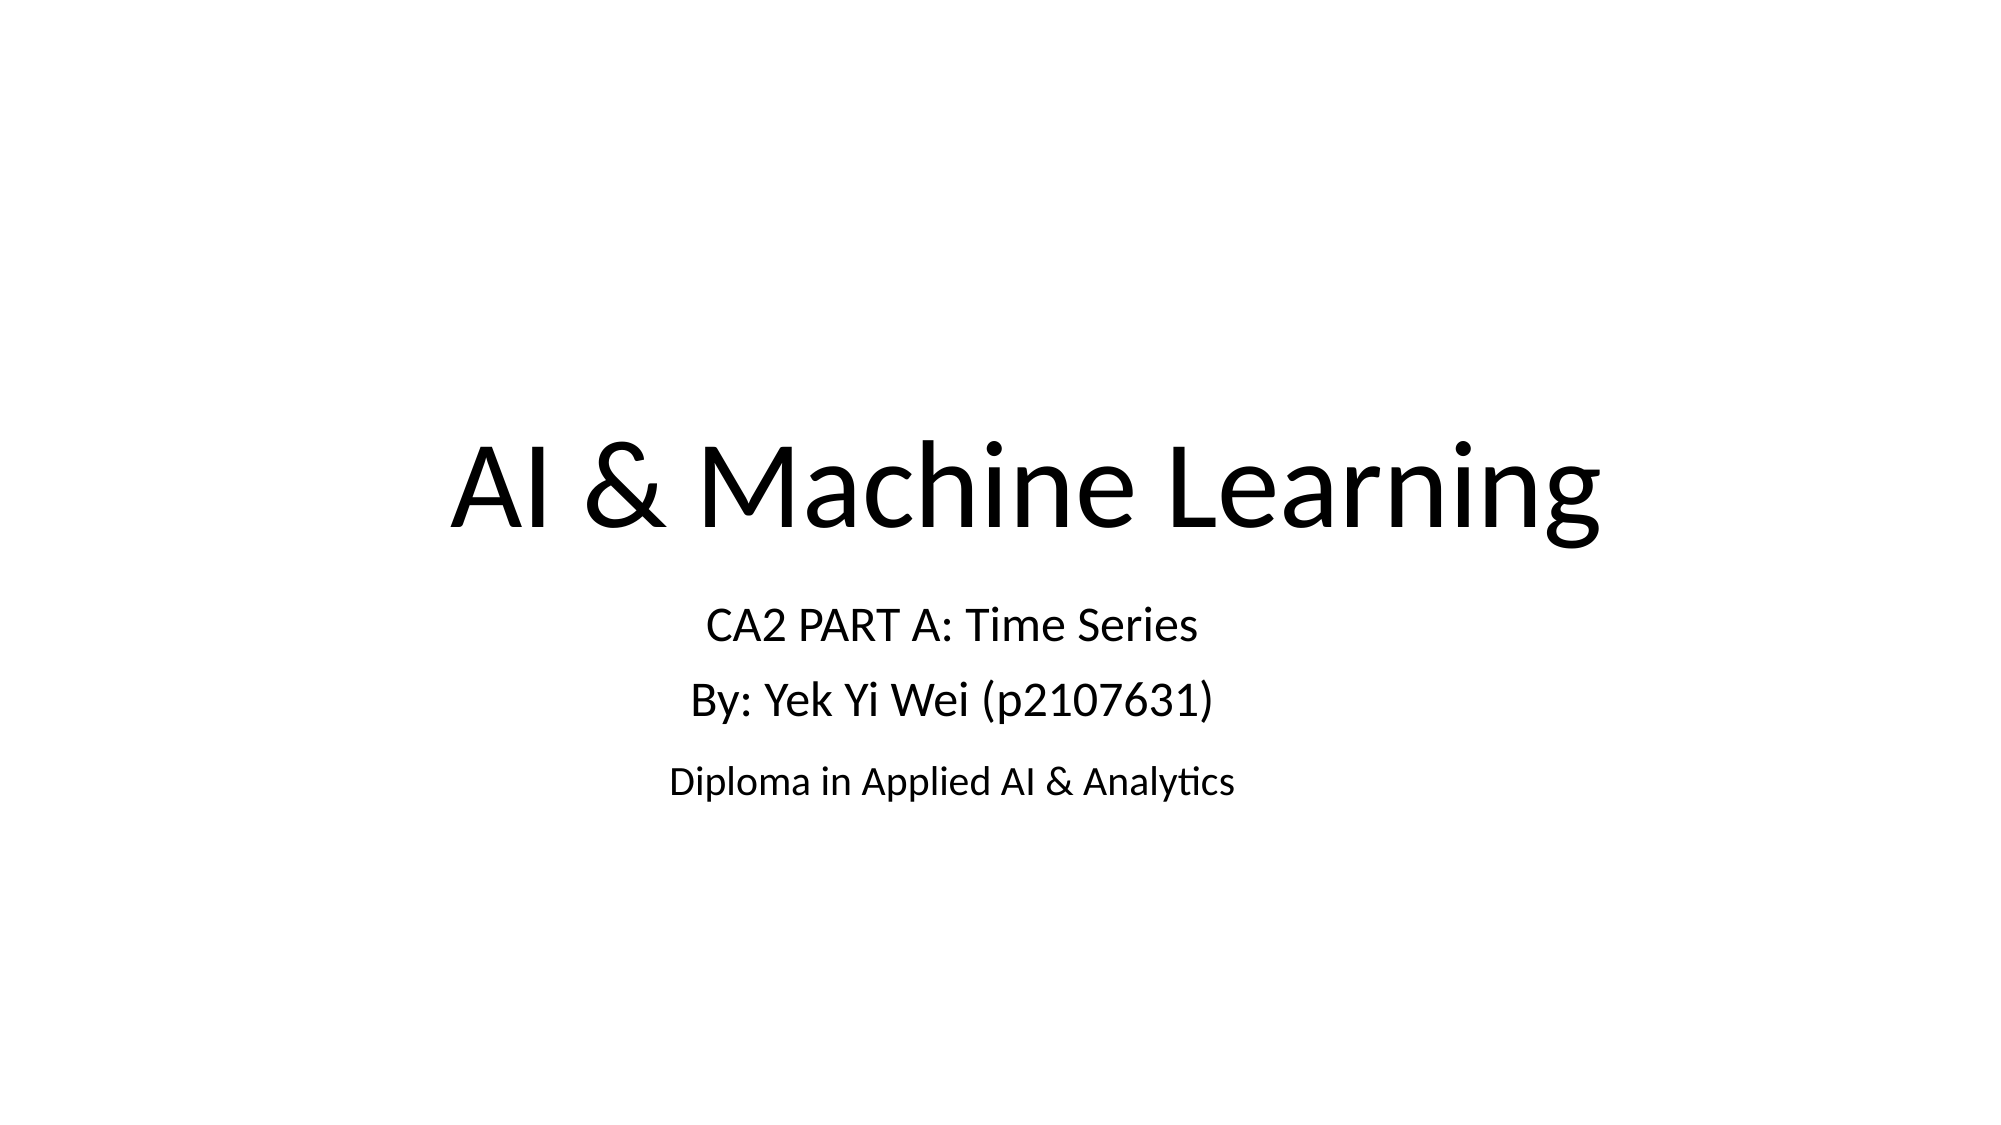

# AI & Machine Learning
CA2 PART A: Time Series
By: Yek Yi Wei (p2107631)
Diploma in Applied AI & Analytics